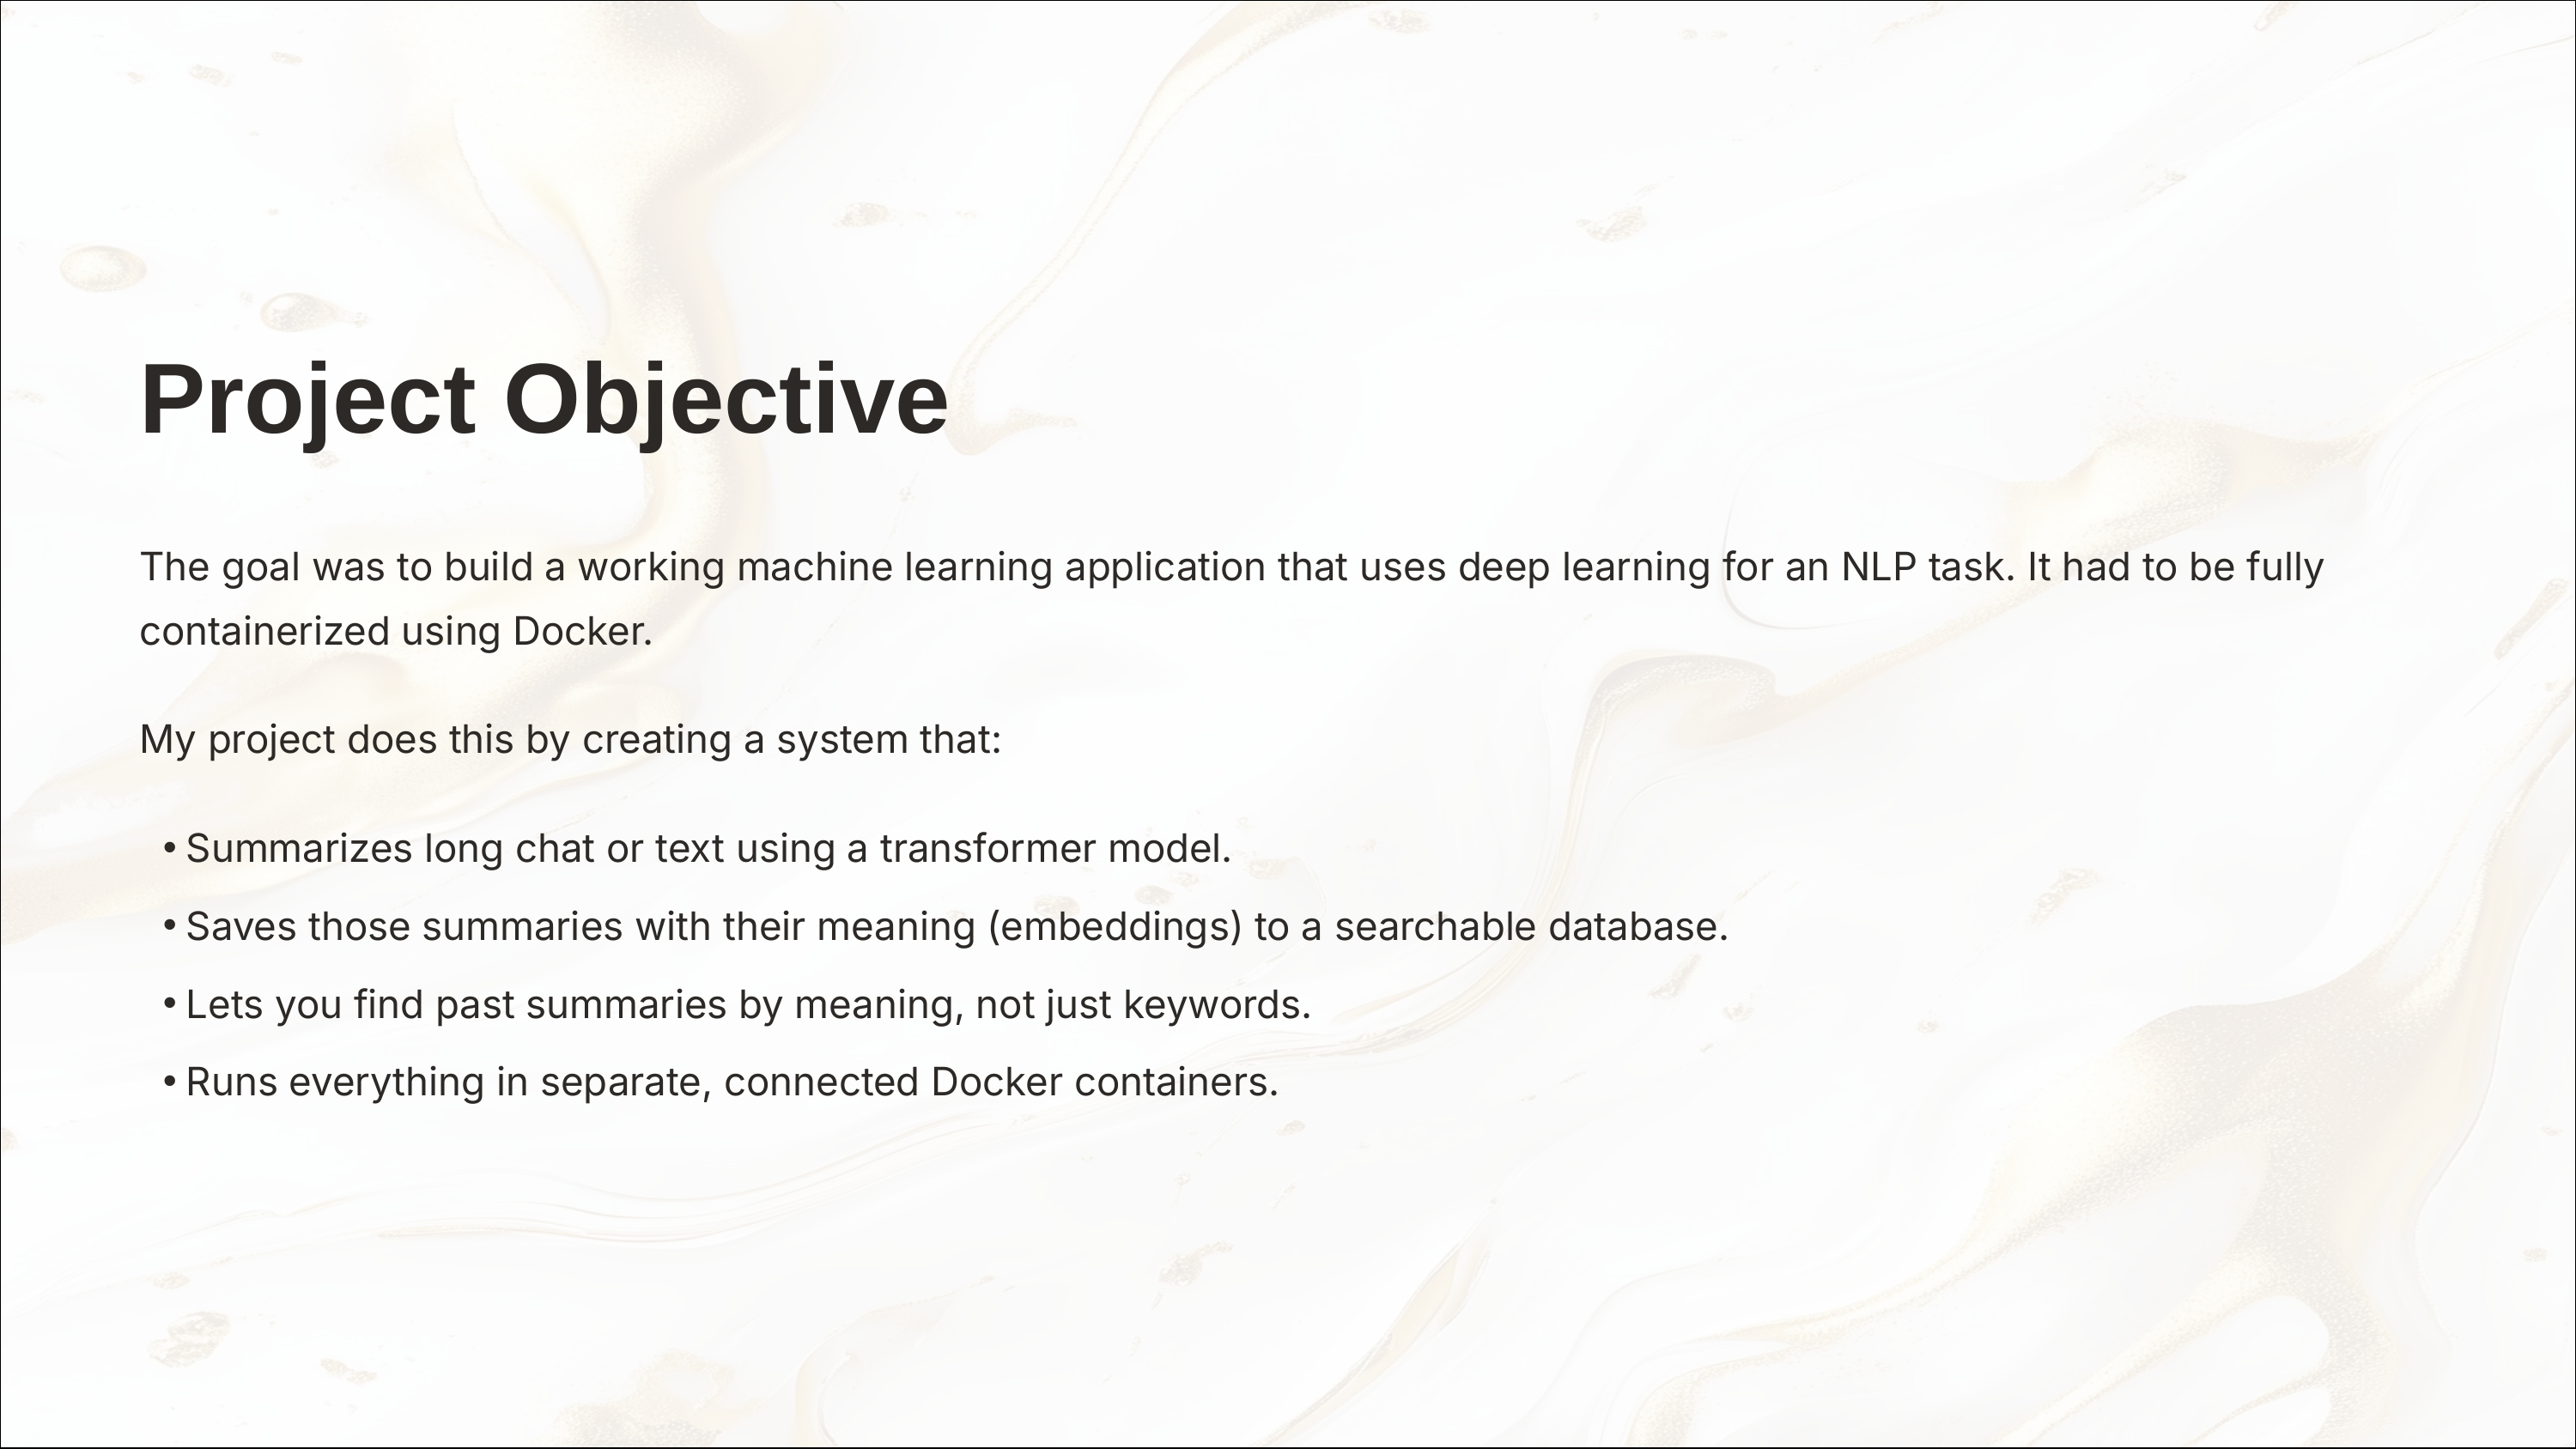

Project Objective
The goal was to build a working machine learning application that uses deep learning for an NLP task. It had to be fully containerized using Docker.
My project does this by creating a system that:
Summarizes long chat or text using a transformer model.
Saves those summaries with their meaning (embeddings) to a searchable database.
Lets you find past summaries by meaning, not just keywords.
Runs everything in separate, connected Docker containers.